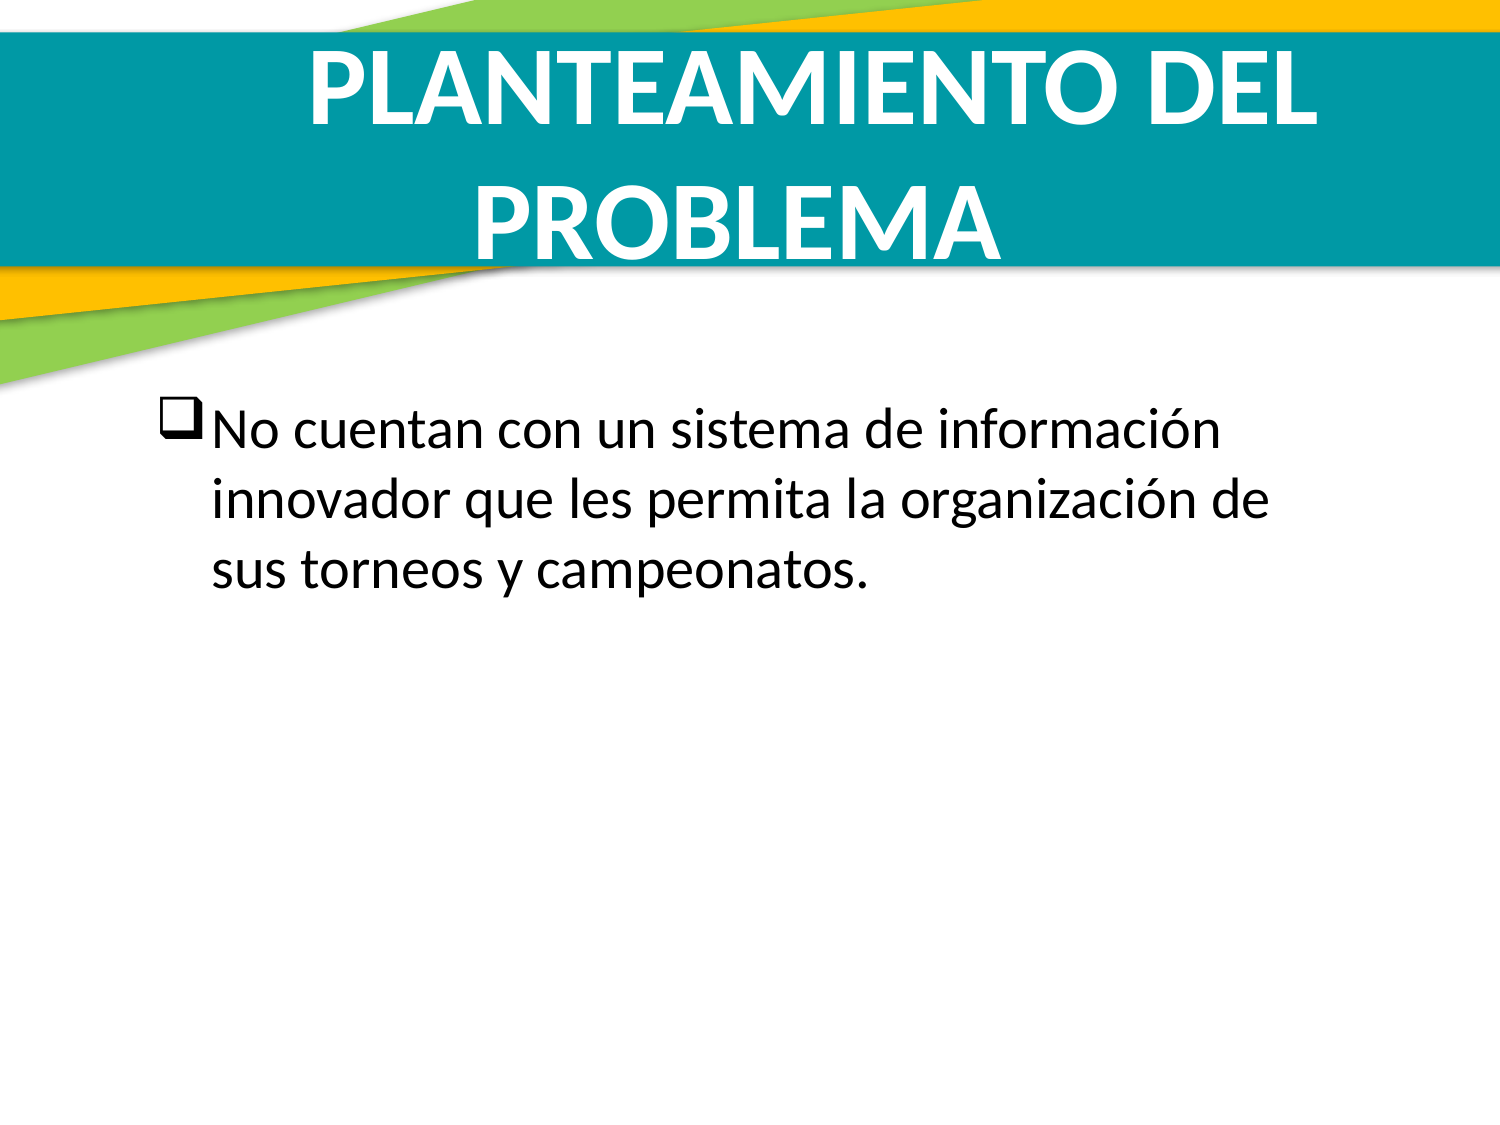

PLANTEAMIENTO DEL PROBLEMA
No cuentan con un sistema de información innovador que les permita la organización de sus torneos y campeonatos.